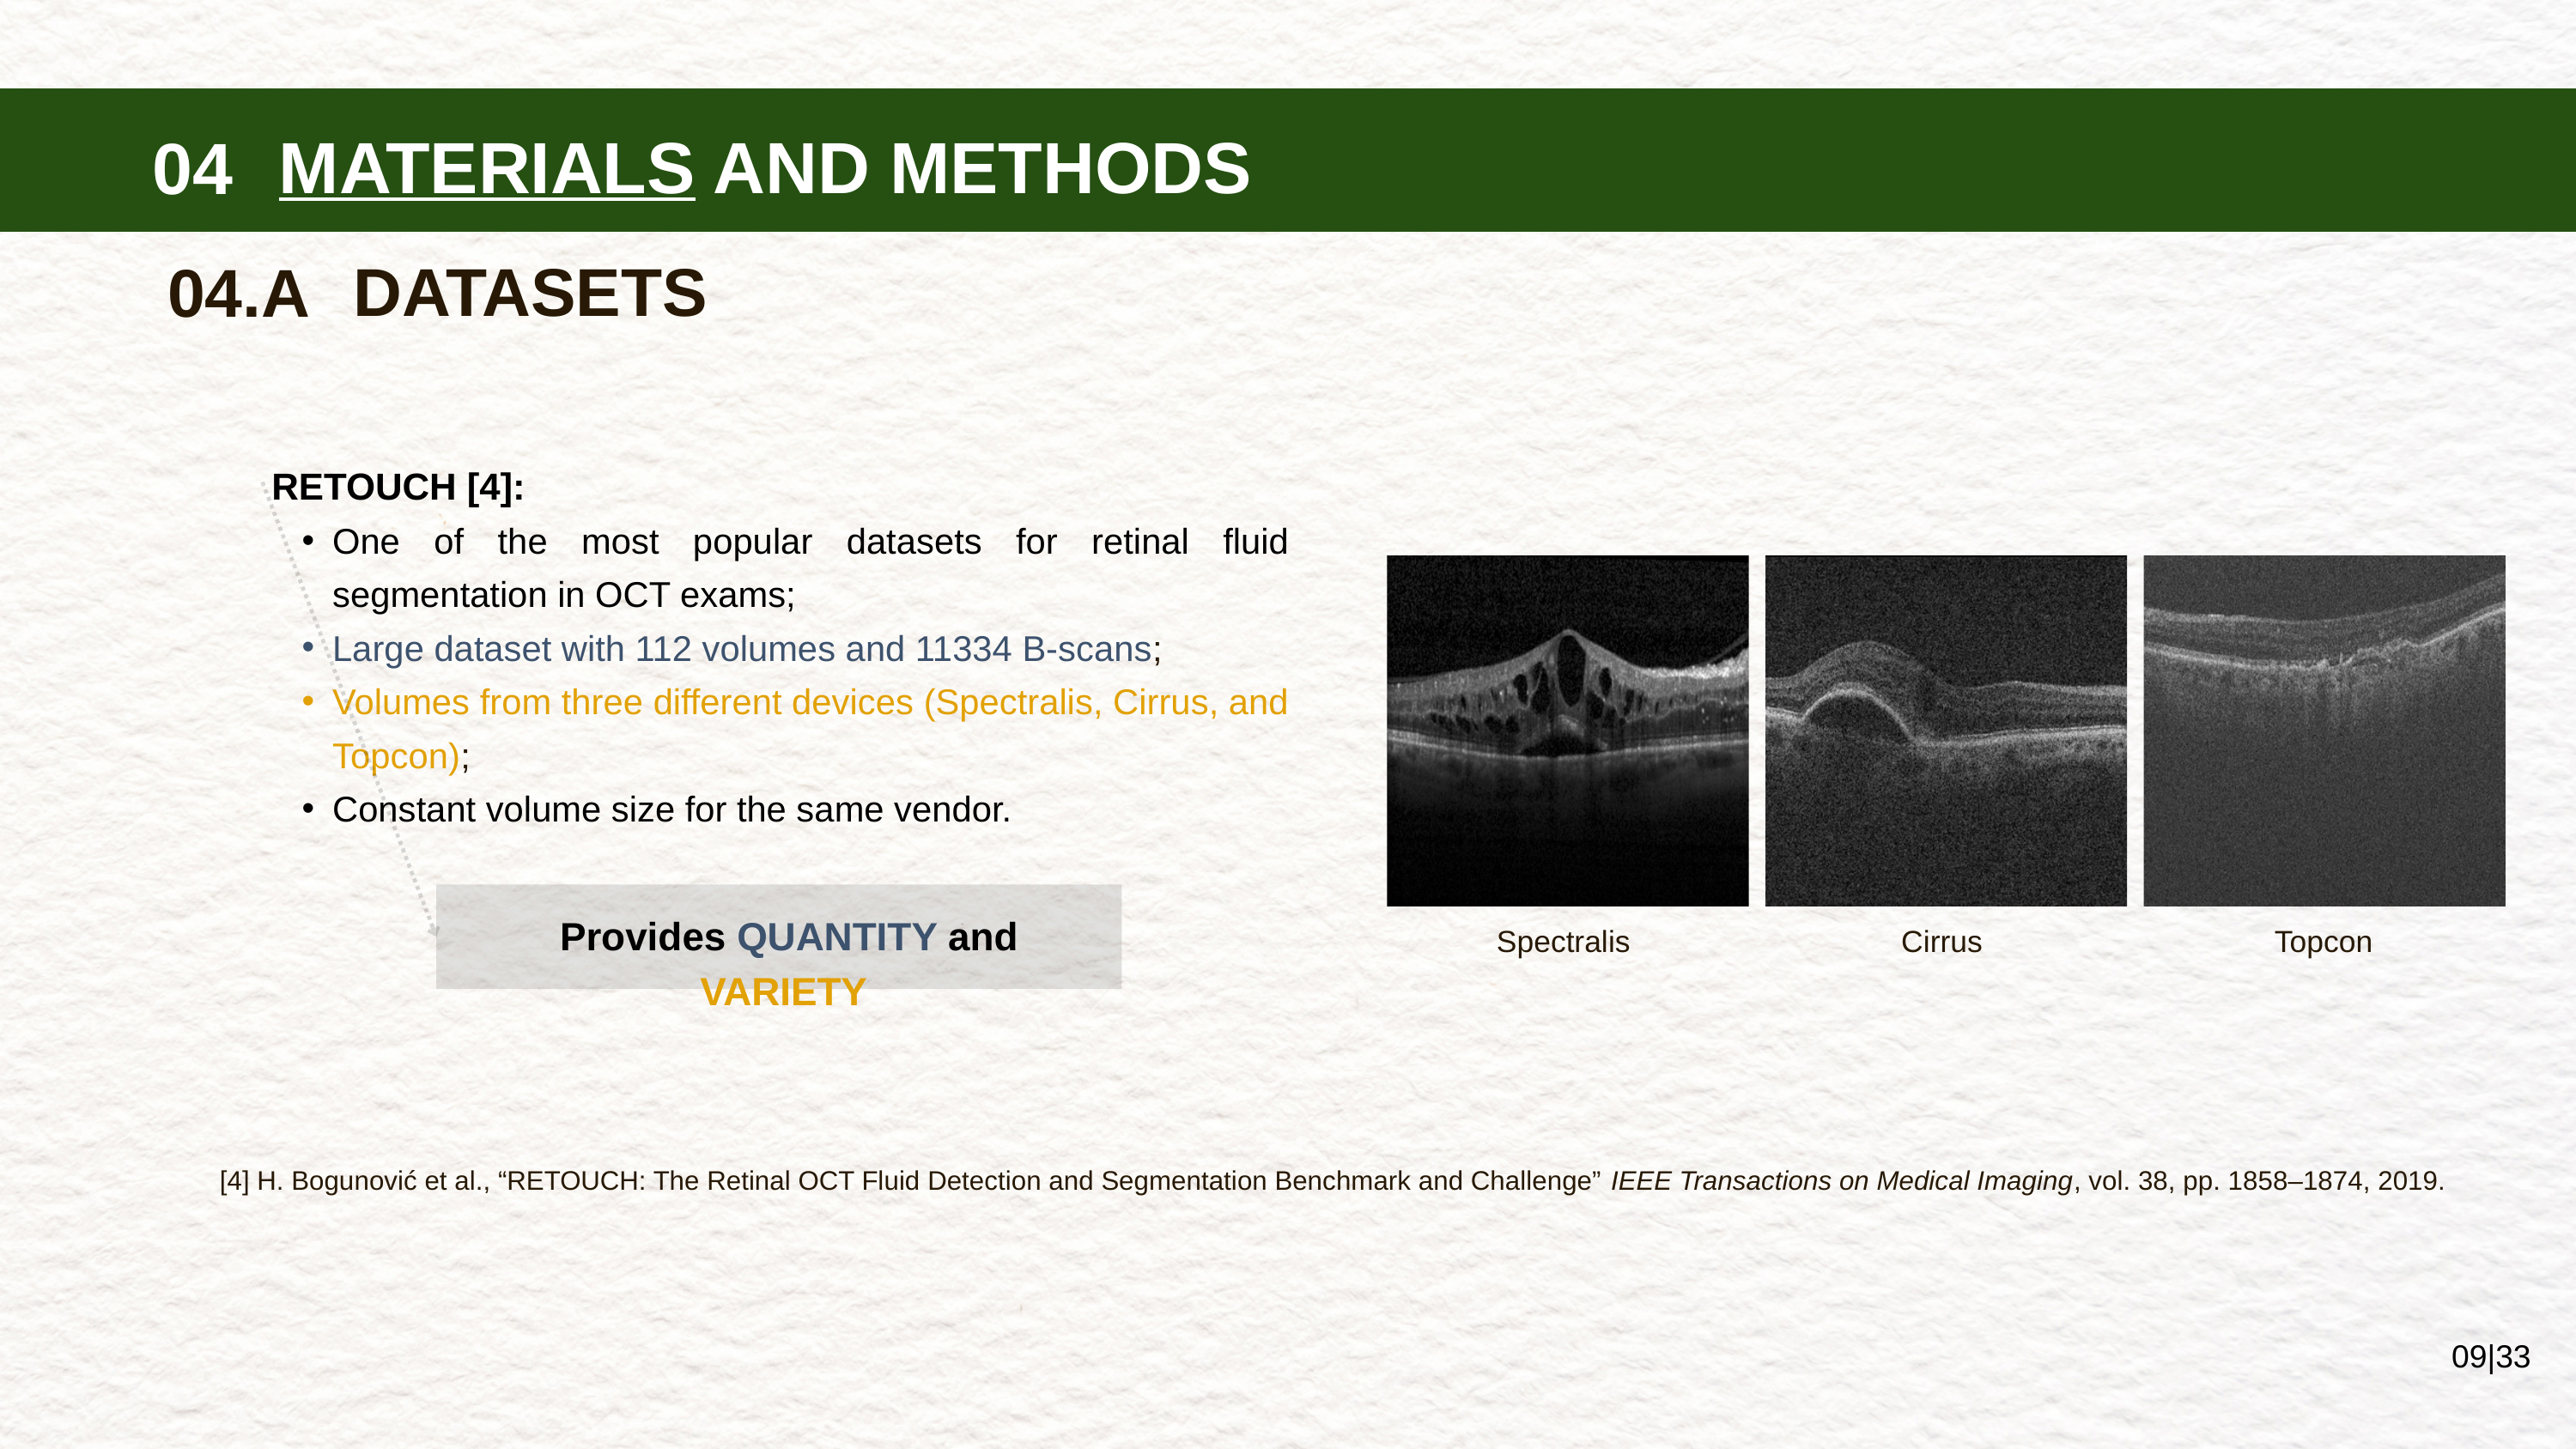

MATERIALS AND METHODS
04
DATASETS
04.A
RETOUCH [4]:
One of the most popular datasets for retinal fluid segmentation in OCT exams;
Large dataset with 112 volumes and 11334 B-scans;
Volumes from three different devices (Spectralis, Cirrus, and Topcon);
Constant volume size for the same vendor.

Provides QUANTITY and VARIETY
Spectralis
Cirrus
Topcon
[4] H. Bogunović et al., “RETOUCH: The Retinal OCT Fluid Detection and Segmentation Benchmark and Challenge” IEEE Transactions on Medical Imaging, vol. 38, pp. 1858–1874, 2019.
09|33